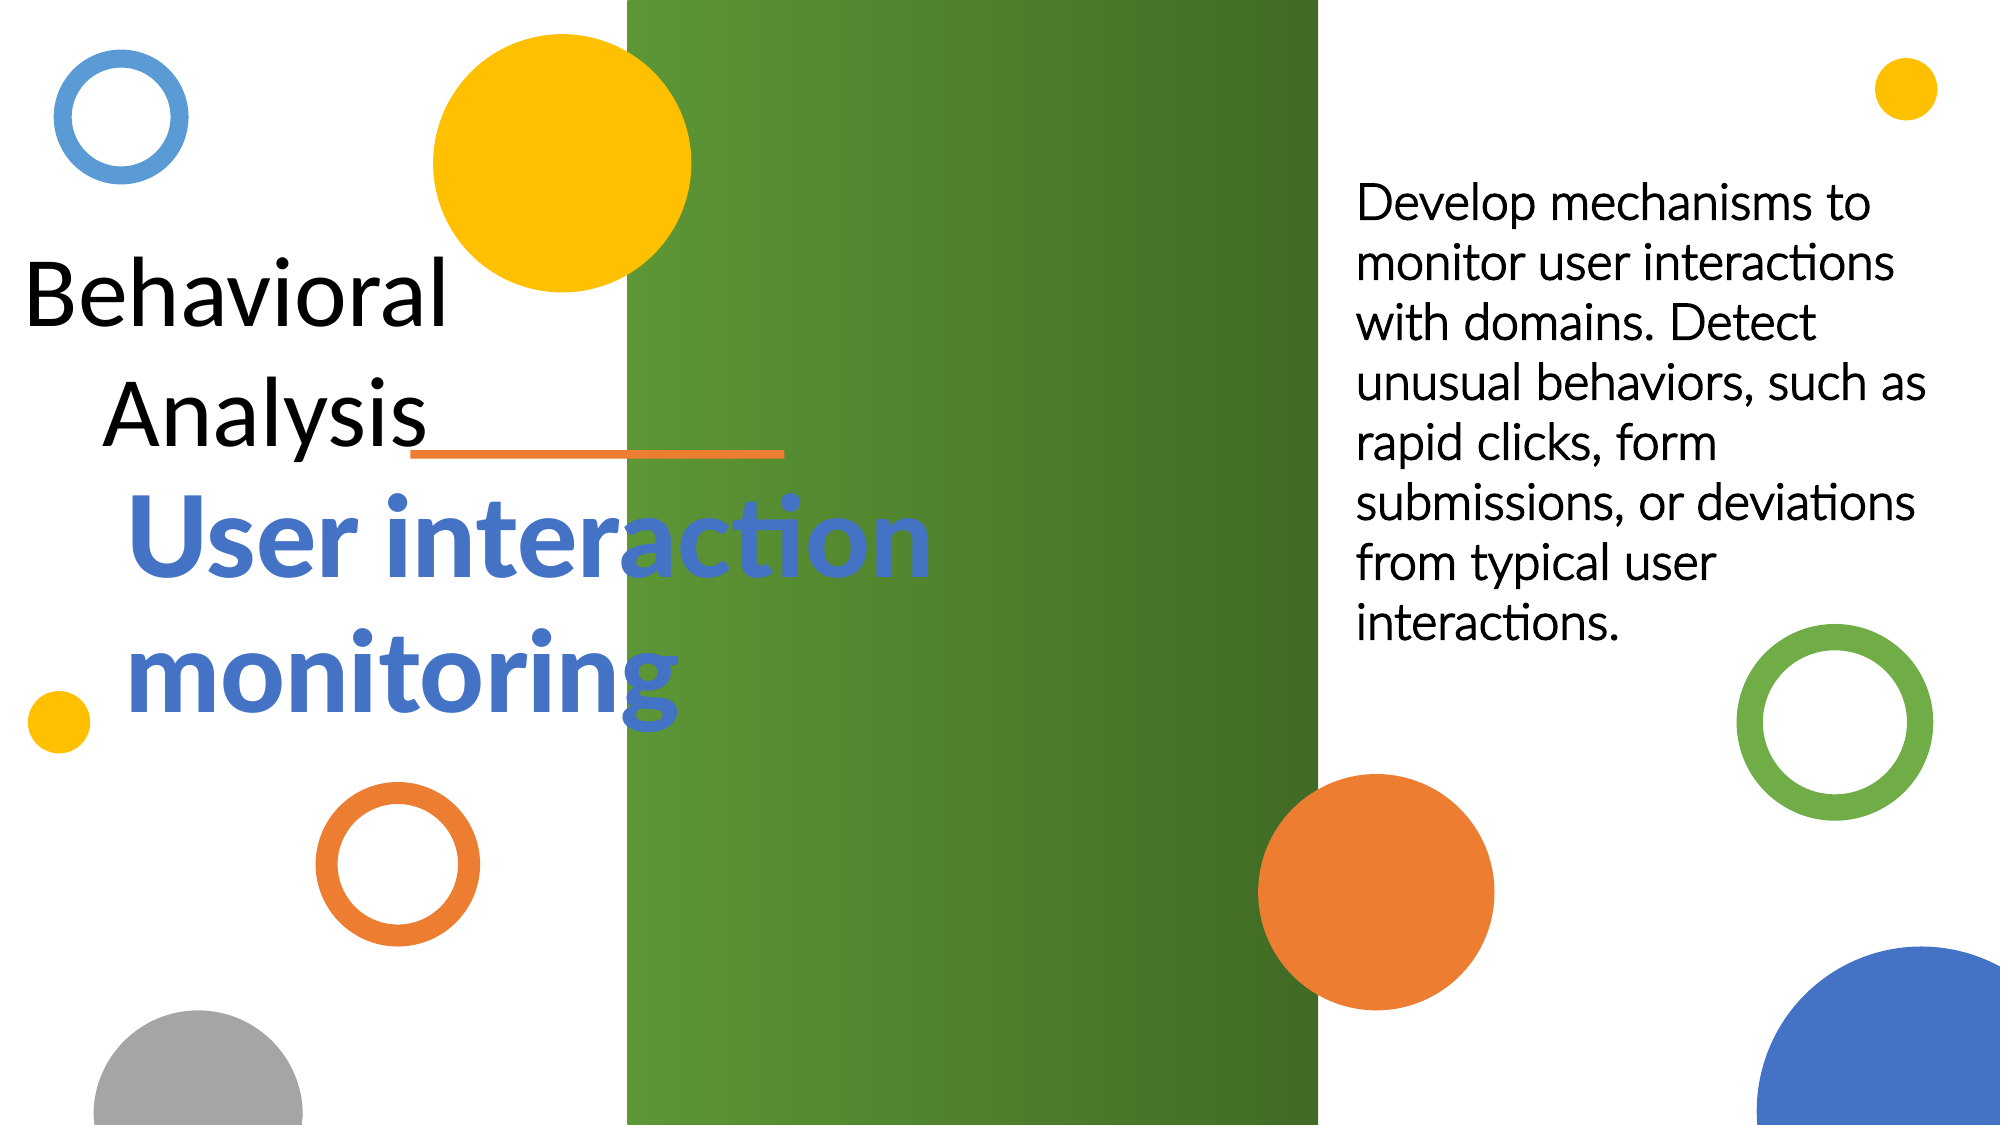

Develop mechanisms to monitor user interactions with domains. Detect unusual behaviors, such as rapid clicks, form submissions, or deviations from typical user interactions.

Behavioral Analysis

User interaction monitoring